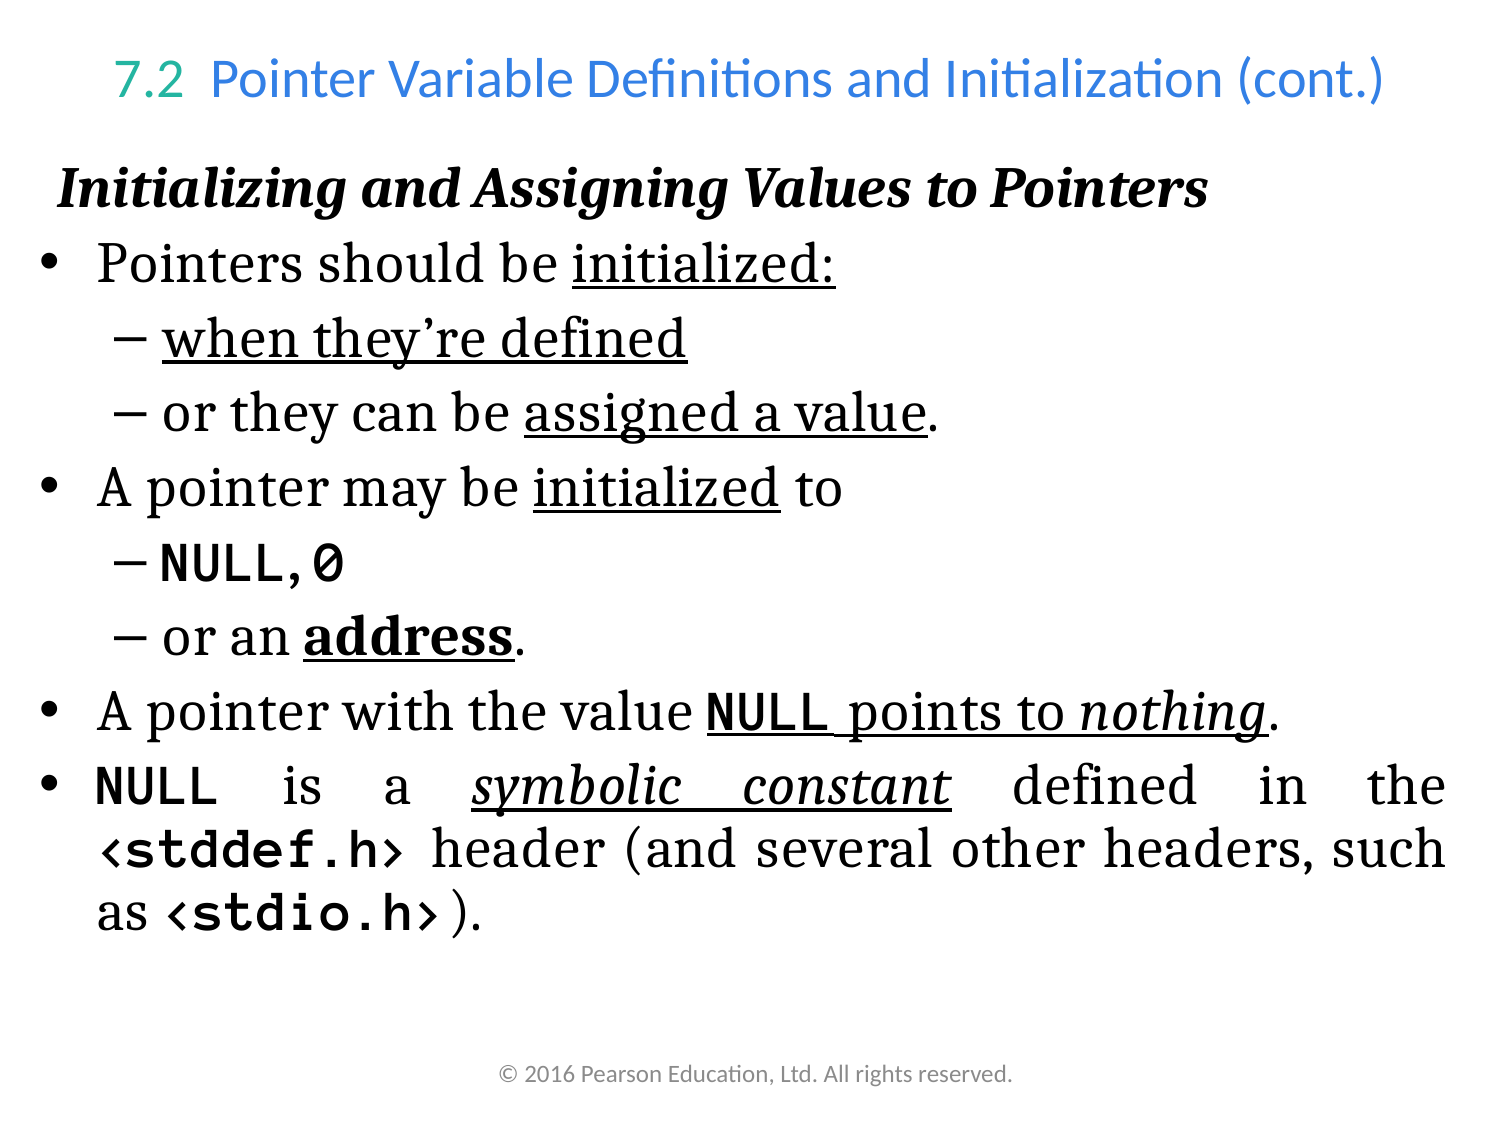

# 7.2  Pointer Variable Definitions and Initialization (cont.)
Initializing and Assigning Values to Pointers
Pointers should be initialized:
when they’re defined
or they can be assigned a value.
A pointer may be initialized to
NULL, 0
or an address.
A pointer with the value NULL points to nothing.
NULL is a symbolic constant defined in the <stddef.h> header (and several other headers, such as <stdio.h>).
© 2016 Pearson Education, Ltd. All rights reserved.